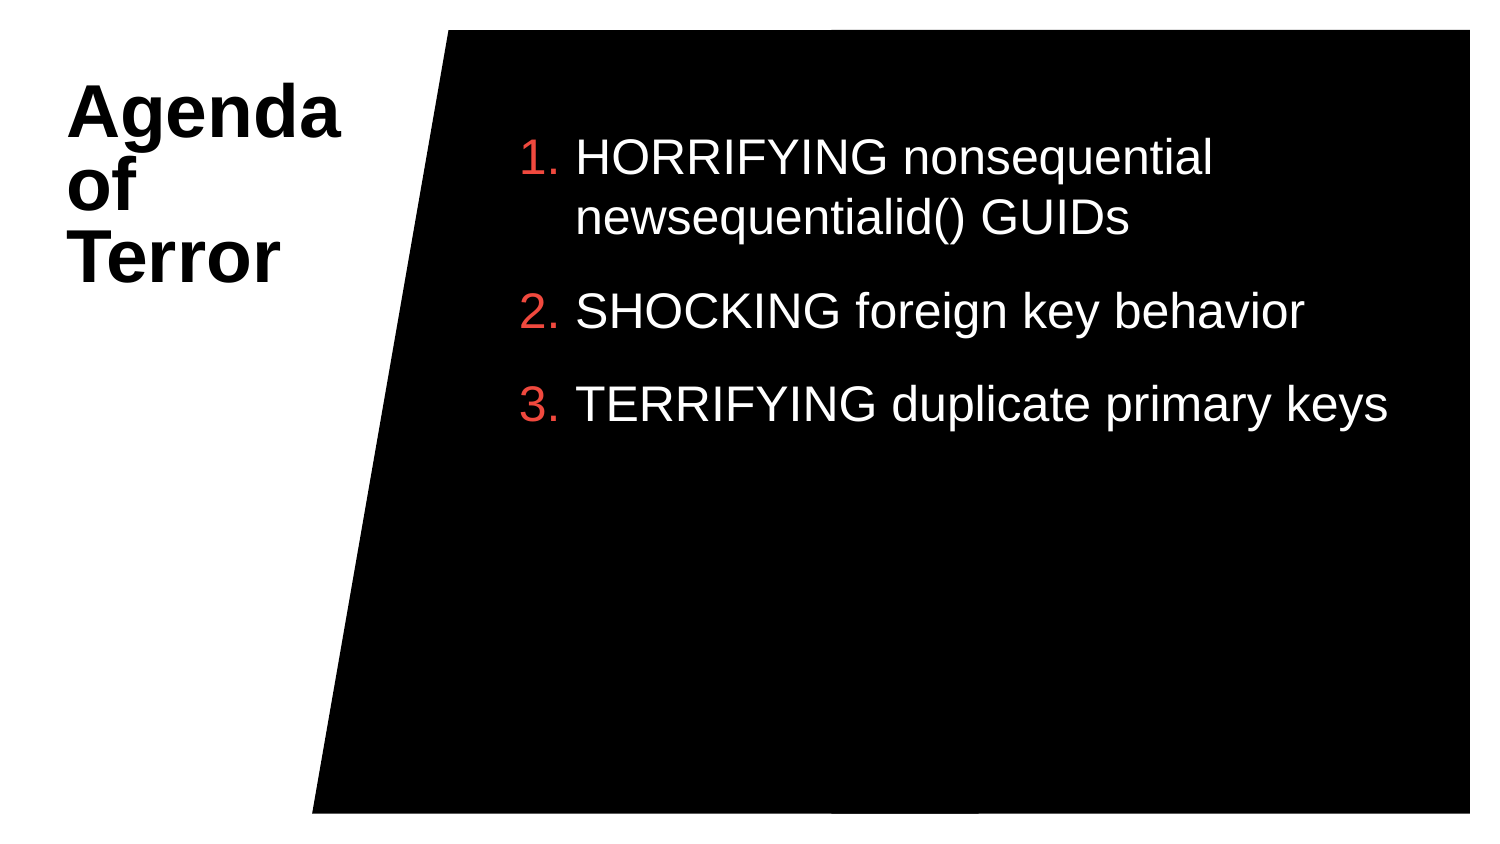

# Agenda of Terror
HORRIFYING nonsequential newsequentialid() GUIDs
SHOCKING foreign key behavior
TERRIFYING duplicate primary keys